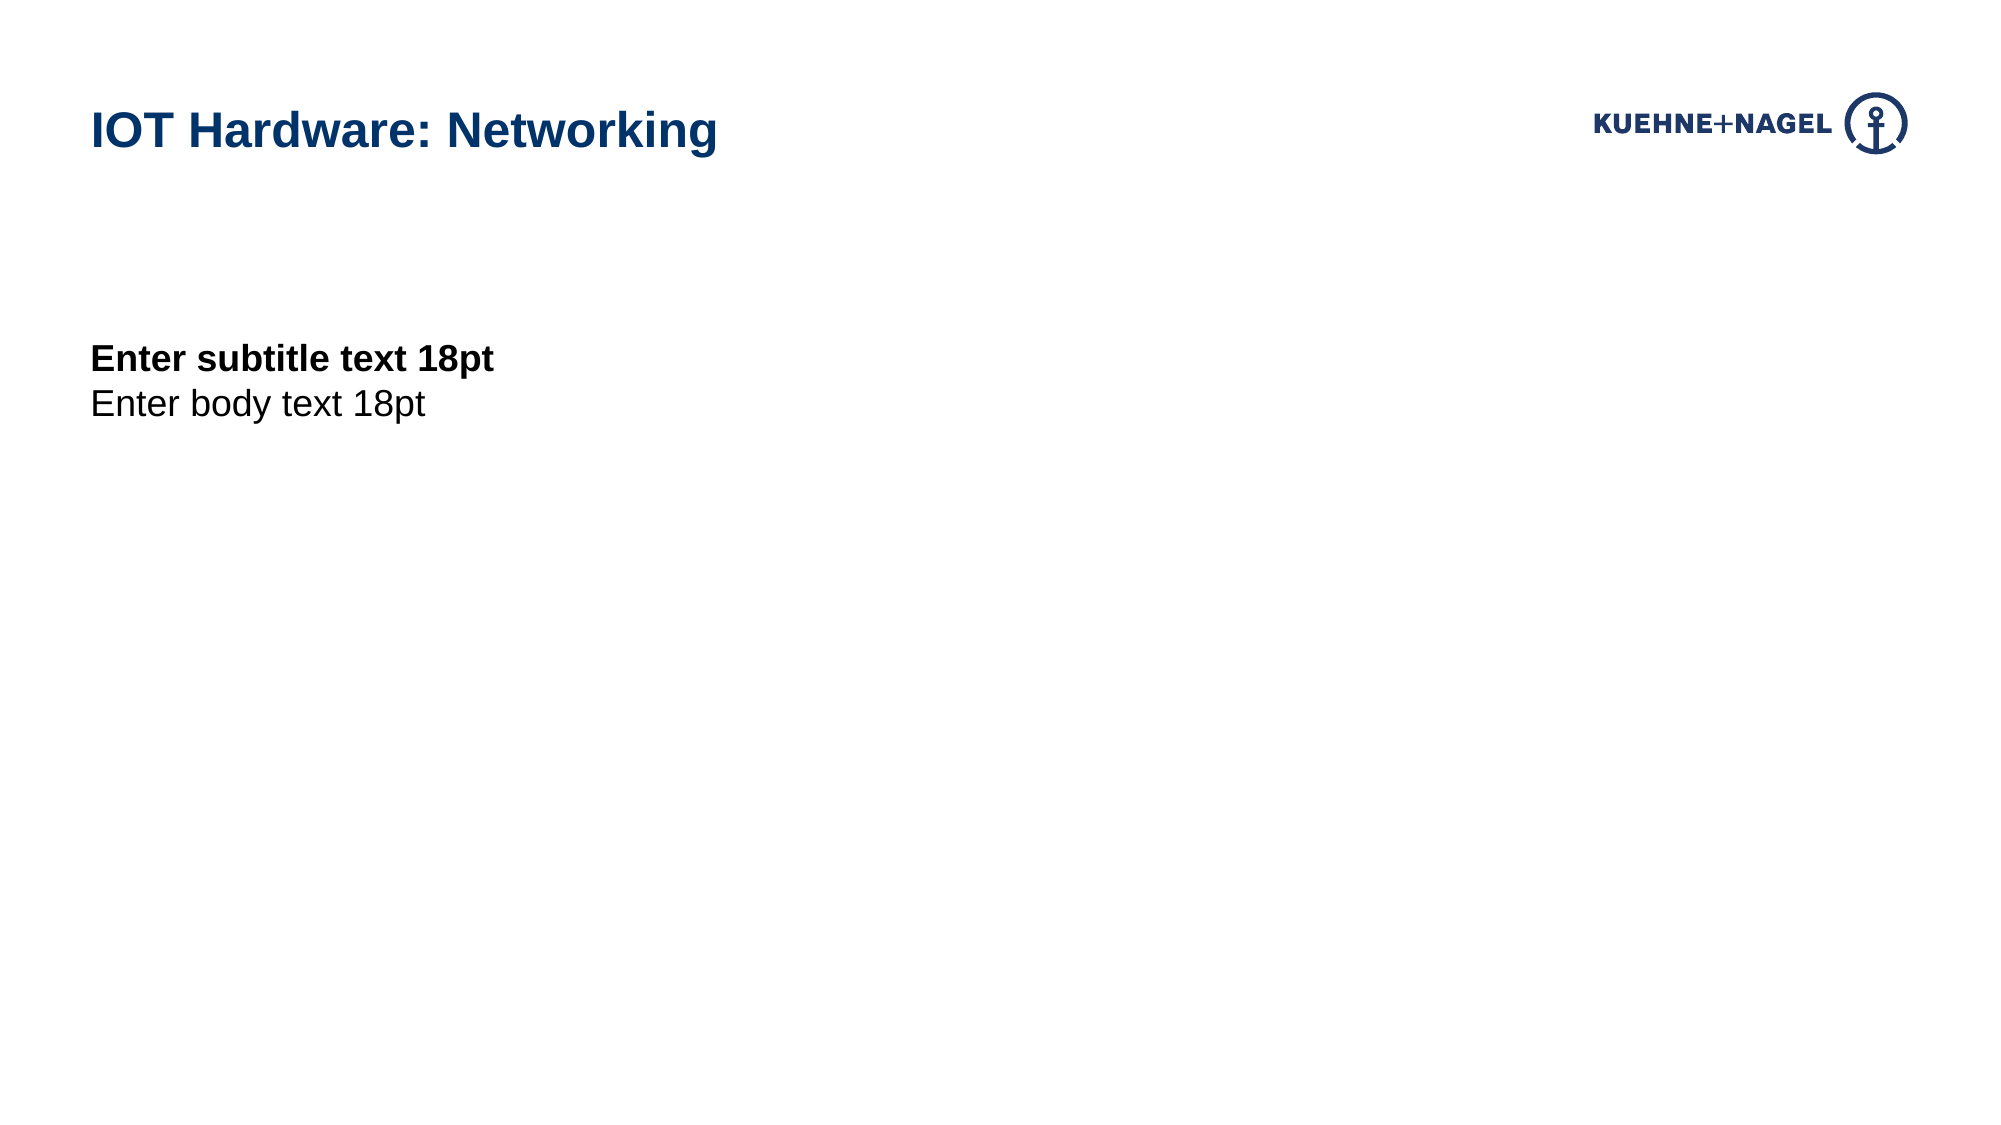

IOT Hardware: Networking
Enter subtitle text 18pt
Enter body text 18pt